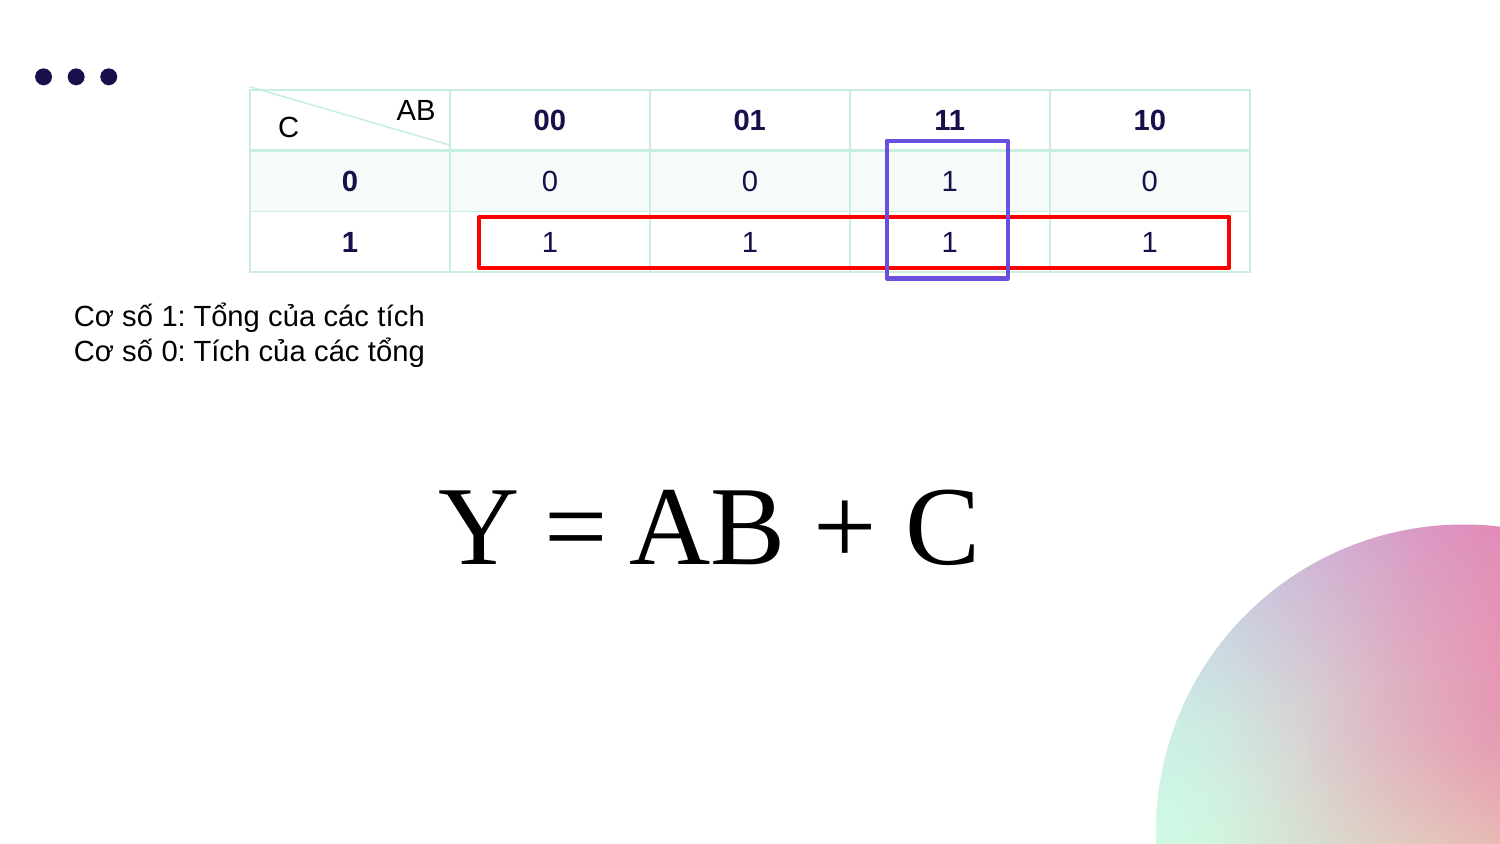

AB
C
|  | 00 | 01 | 11 | 10 |
| --- | --- | --- | --- | --- |
| 0 | 0 | 0 | 1 | 0 |
| 1 | 1 | 1 | 1 | 1 |

Cơ số 1: Tổng của các tích
Cơ số 0: Tích của các tổng
Y = AB + C